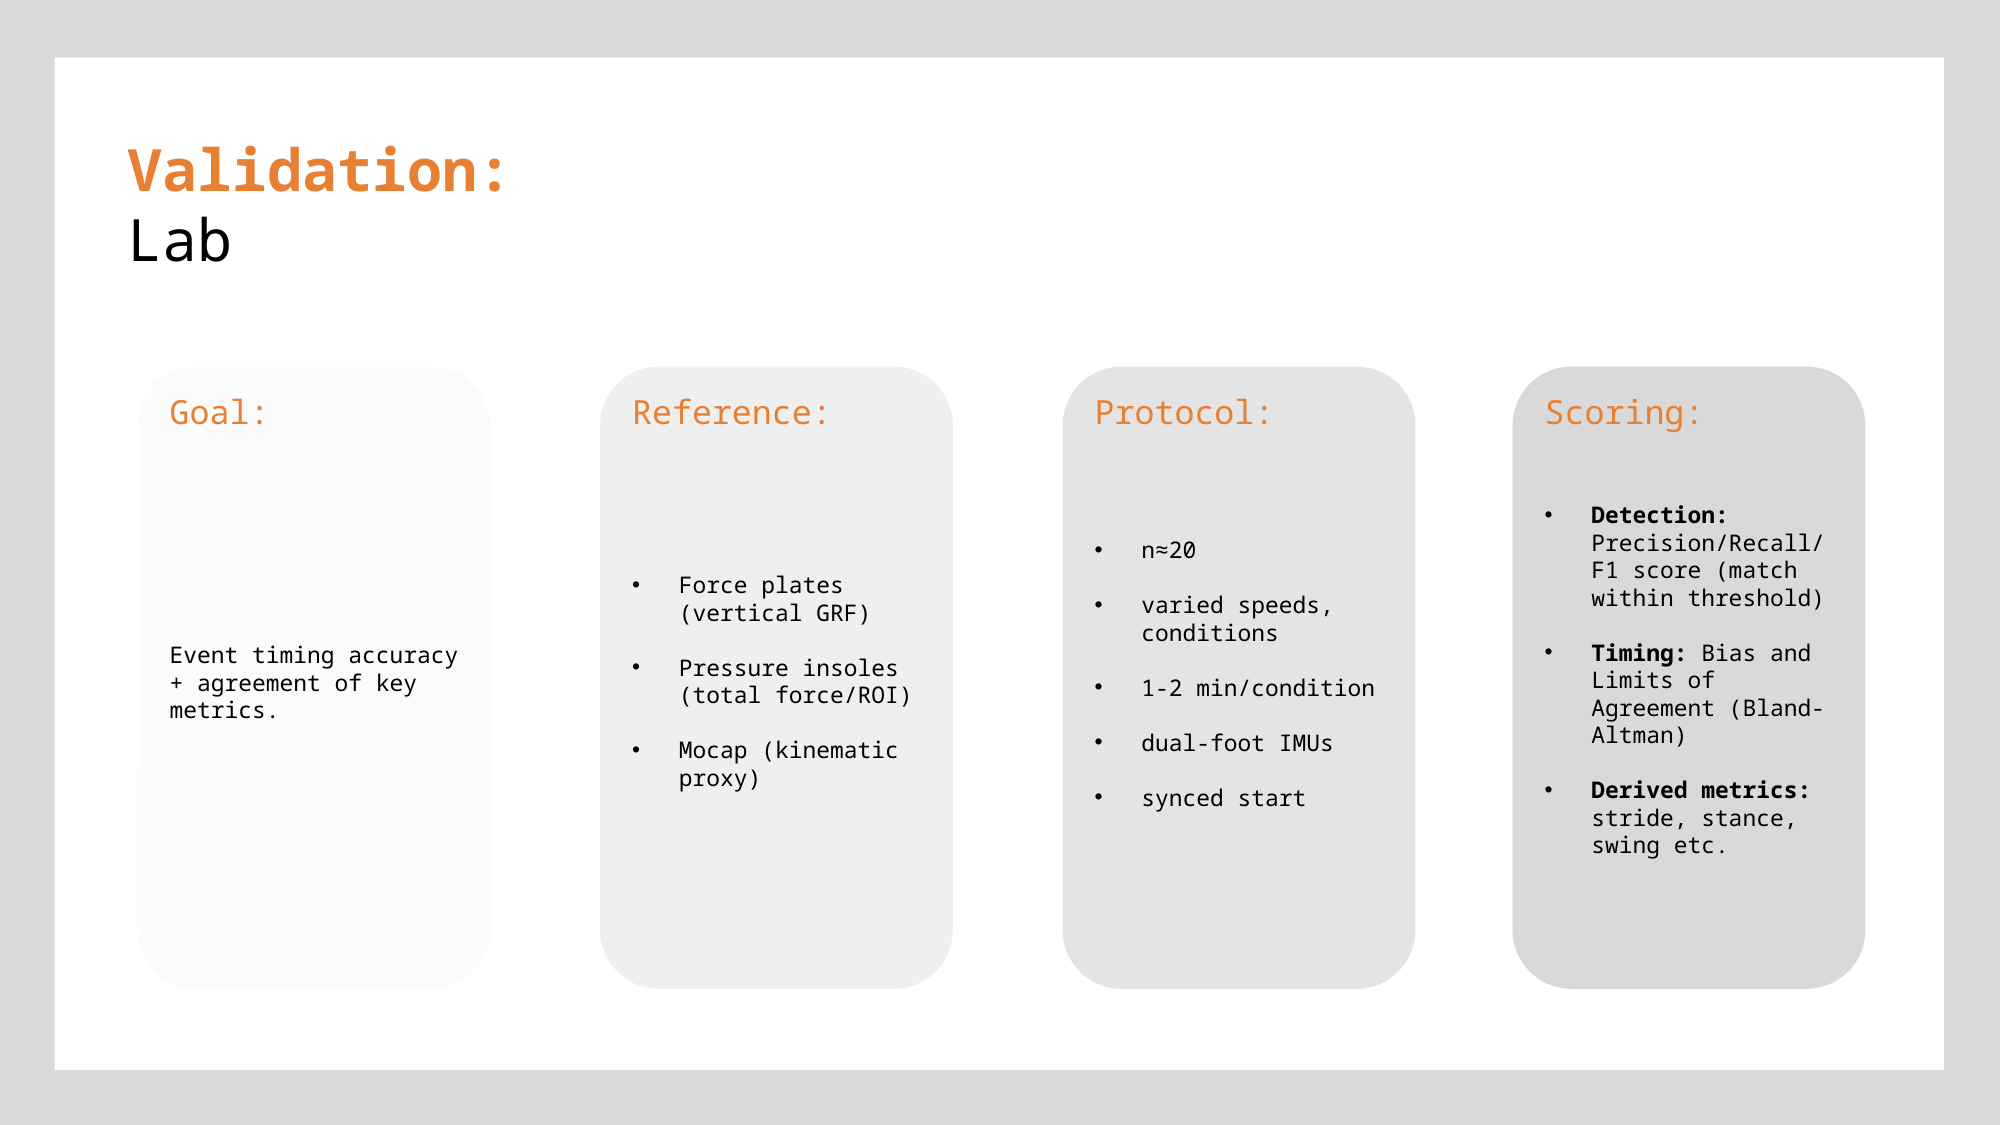

Validation:
Lab
Reference:

Force plates (vertical GRF)

Pressure insoles (total force/ROI)

Mocap (kinematic proxy)

Protocol:

n≈20

varied speeds, conditions

1-2 min/condition

dual-foot IMUs

synced start
Scoring:

Detection: Precision/Recall/F1 score (match within threshold)

Timing: Bias and Limits of Agreement (Bland-Altman)

Derived metrics: stride, stance, swing etc.
Goal:

Event timing accuracy + agreement of key metrics.